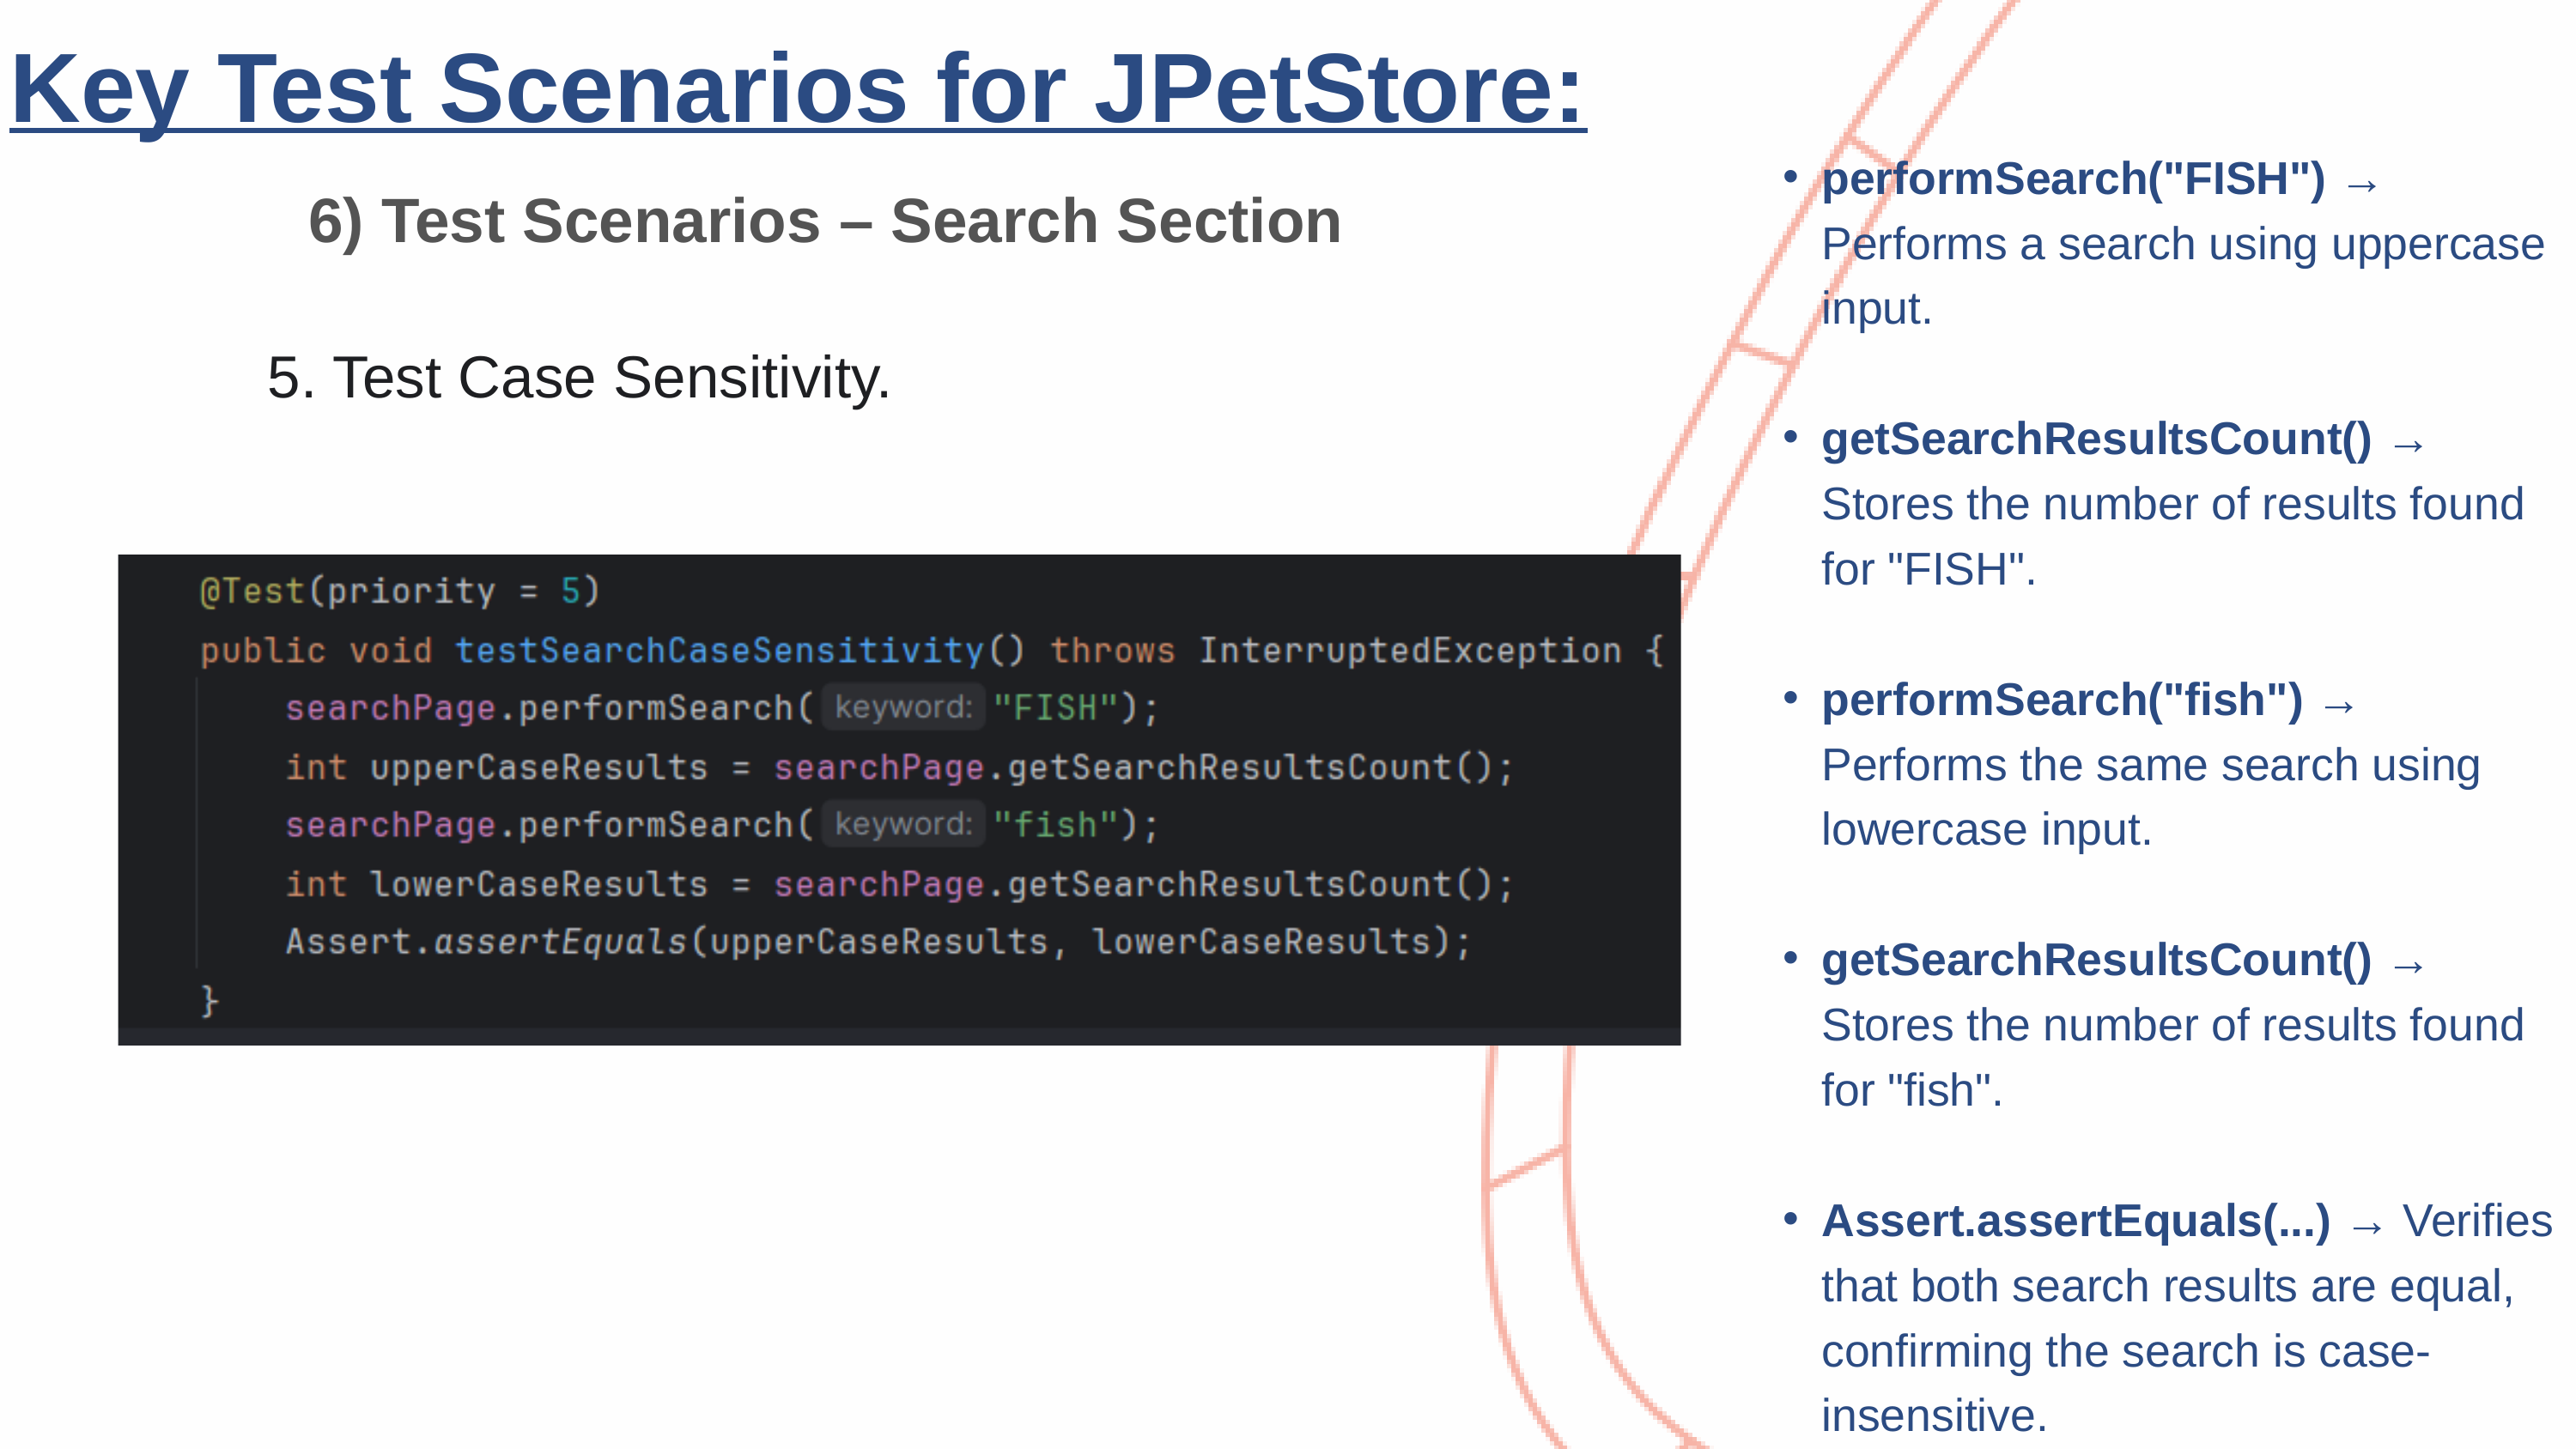

Key Test Scenarios for JPetStore:
performSearch("FISH") → Performs a search using uppercase input.

getSearchResultsCount() → Stores the number of results found for "FISH".

performSearch("fish") → Performs the same search using lowercase input.

getSearchResultsCount() → Stores the number of results found for "fish".

Assert.assertEquals(...) → Verifies that both search results are equal, confirming the search is case-insensitive.

6) Test Scenarios – Search Section
5. Test Case Sensitivity.